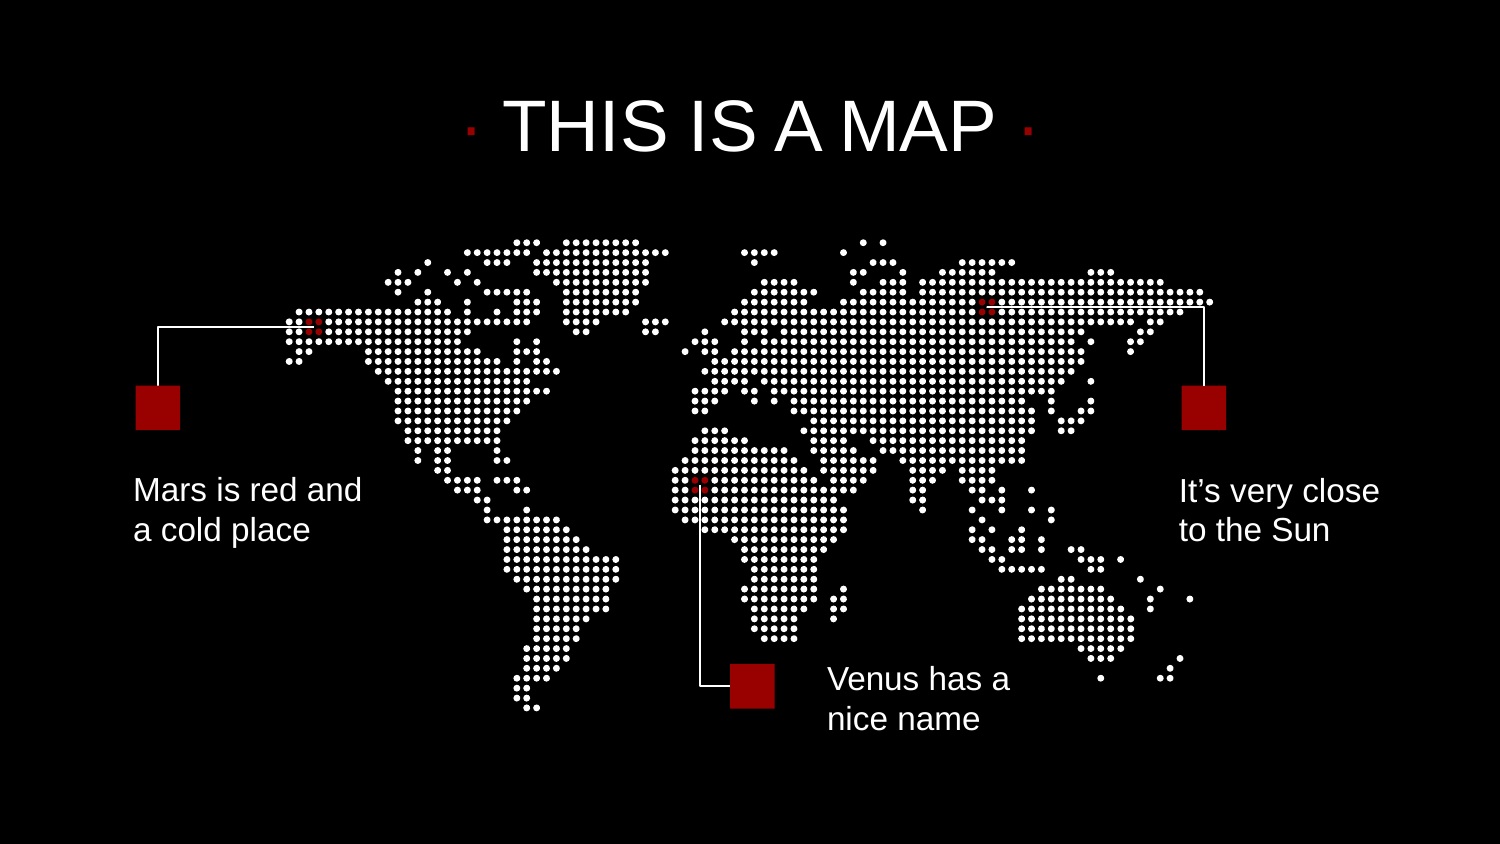

# · THIS IS A MAP ·

Mars is red and a cold place
It’s very close
to the Sun
Venus has a
nice name